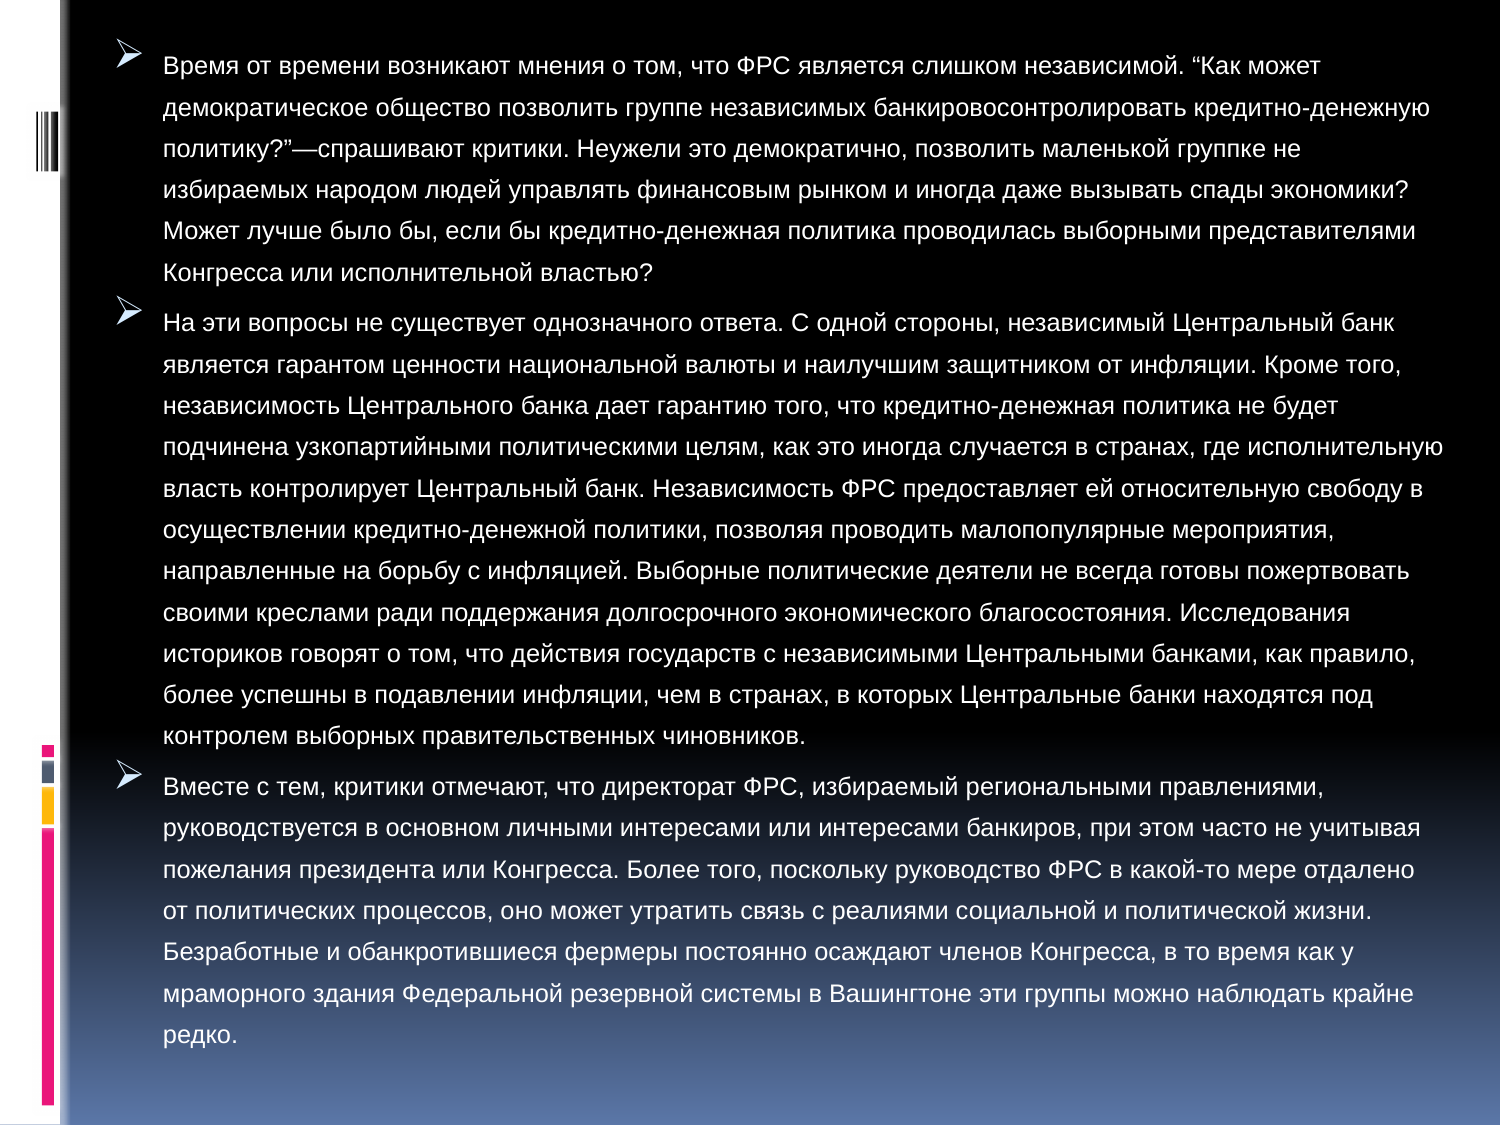

Время от времени возникают мнения о том, что ФРС является слишком независимой. “Как может демократическое общество позволить группе независимых банкировосонтролировать кредитно-денежную политику?”—спрашивают критики. Неужели это демократично, позволить маленькой группке не избираемых народом людей управлять финансовым рынком и иногда даже вызывать спады экономики? Может лучше было бы, если бы кредитно-денежная политика проводилась выборными представителями Конгресса или исполнительной властью?
На эти вопросы не существует однозначного ответа. С одной стороны, независимый Центральный банк является гарантом ценности национальной валюты и наилучшим защитником от инфляции. Кроме того, независимость Центрального банка дает гарантию того, что кредитно-денежная политика не будет подчинена узкопартийными политическими целям, как это иногда случается в странах, где исполнительную власть контролирует Центральный банк. Независимость ФРС предоставляет ей относительную свободу в осуществлении кредитно-денежной политики, позволяя проводить малопопулярные мероприятия, направленные на борьбу с инфляцией. Выборные политические деятели не всегда готовы пожертвовать своими креслами ради поддержания долгосрочного экономического благосостояния. Исследования историков говорят о том, что действия государств с независимыми Центральными банками, как правило, более успешны в подавлении инфляции, чем в странах, в которых Центральные банки находятся под контролем выборных правительственных чиновников.
Вместе с тем, критики отмечают, что директорат ФРС, избираемый региональными правлениями, руководствуется в основном личными интересами или интересами банкиров, при этом часто не учитывая пожелания президента или Конгресса. Более того, поскольку руководство ФРС в какой-то мере отдалено от политических процессов, оно может утратить связь с реалиями социальной и политической жизни. Безработные и обанкротившиеся фермеры постоянно осаждают членов Конгресса, в то время как у мраморного здания Федеральной резервной системы в Вашингтоне эти группы можно наблюдать крайне редко.